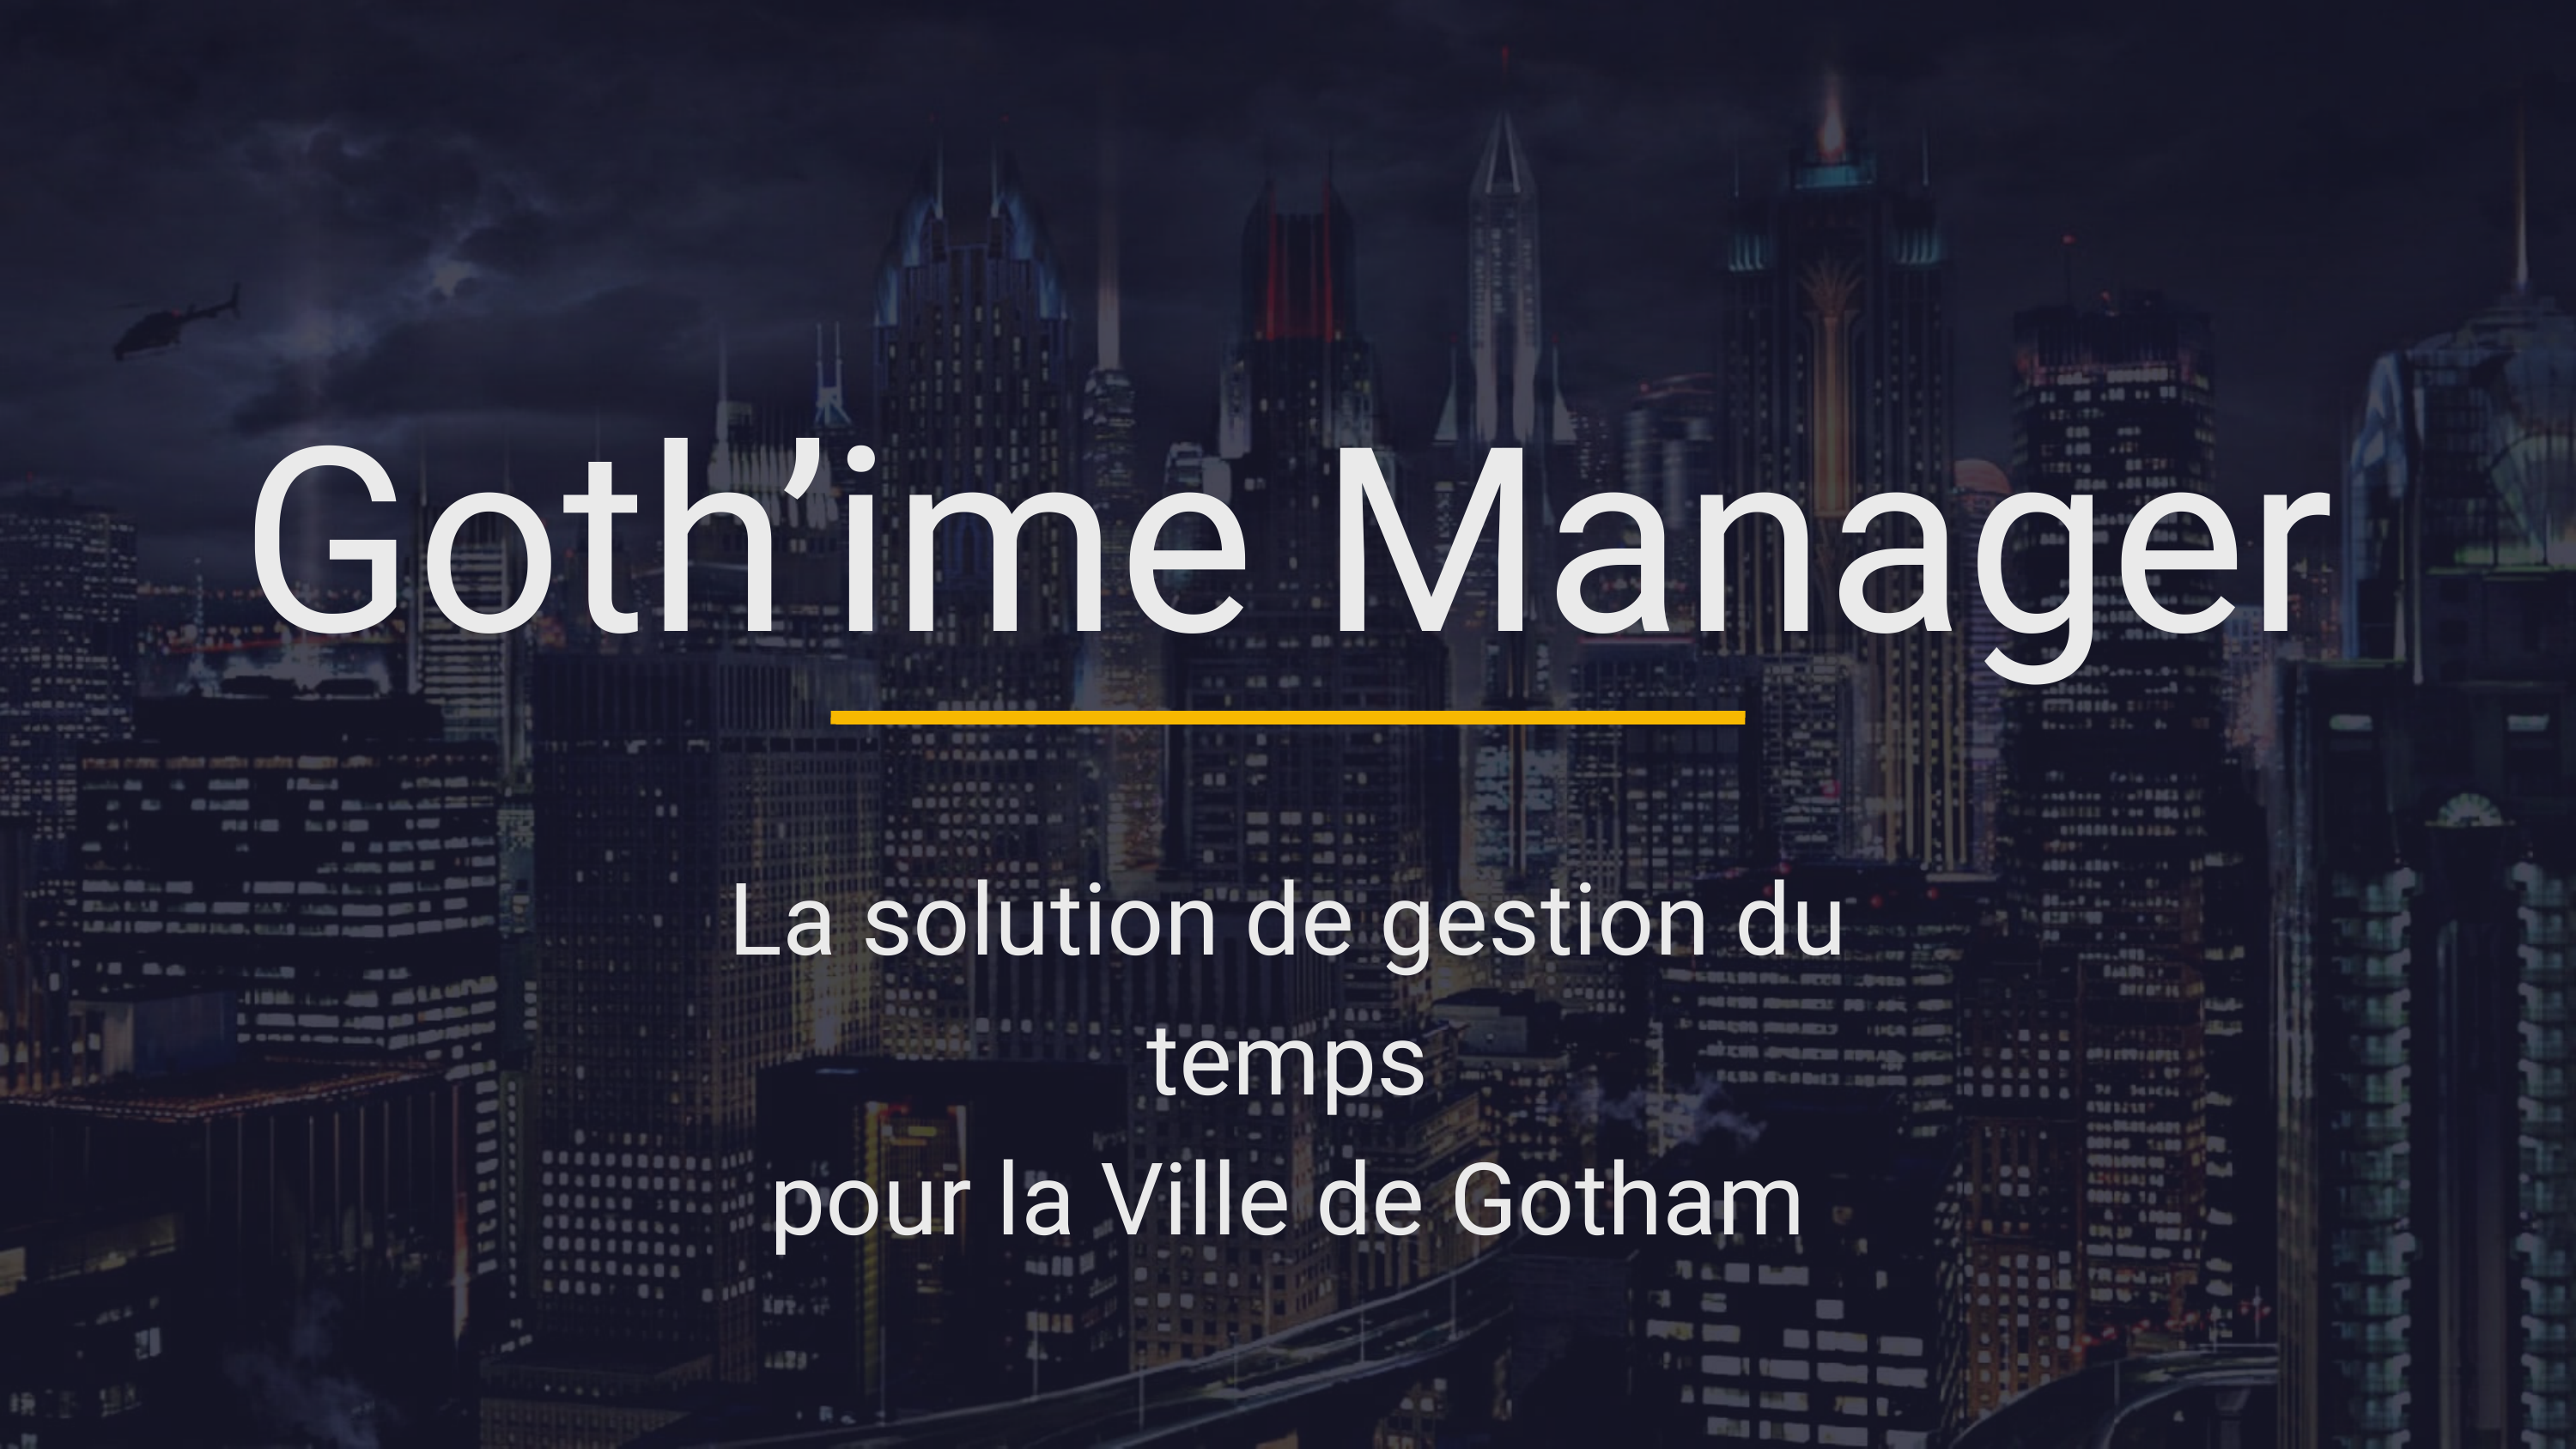

Goth’ime Manager

La solution de gestion du temps
pour la Ville de Gotham